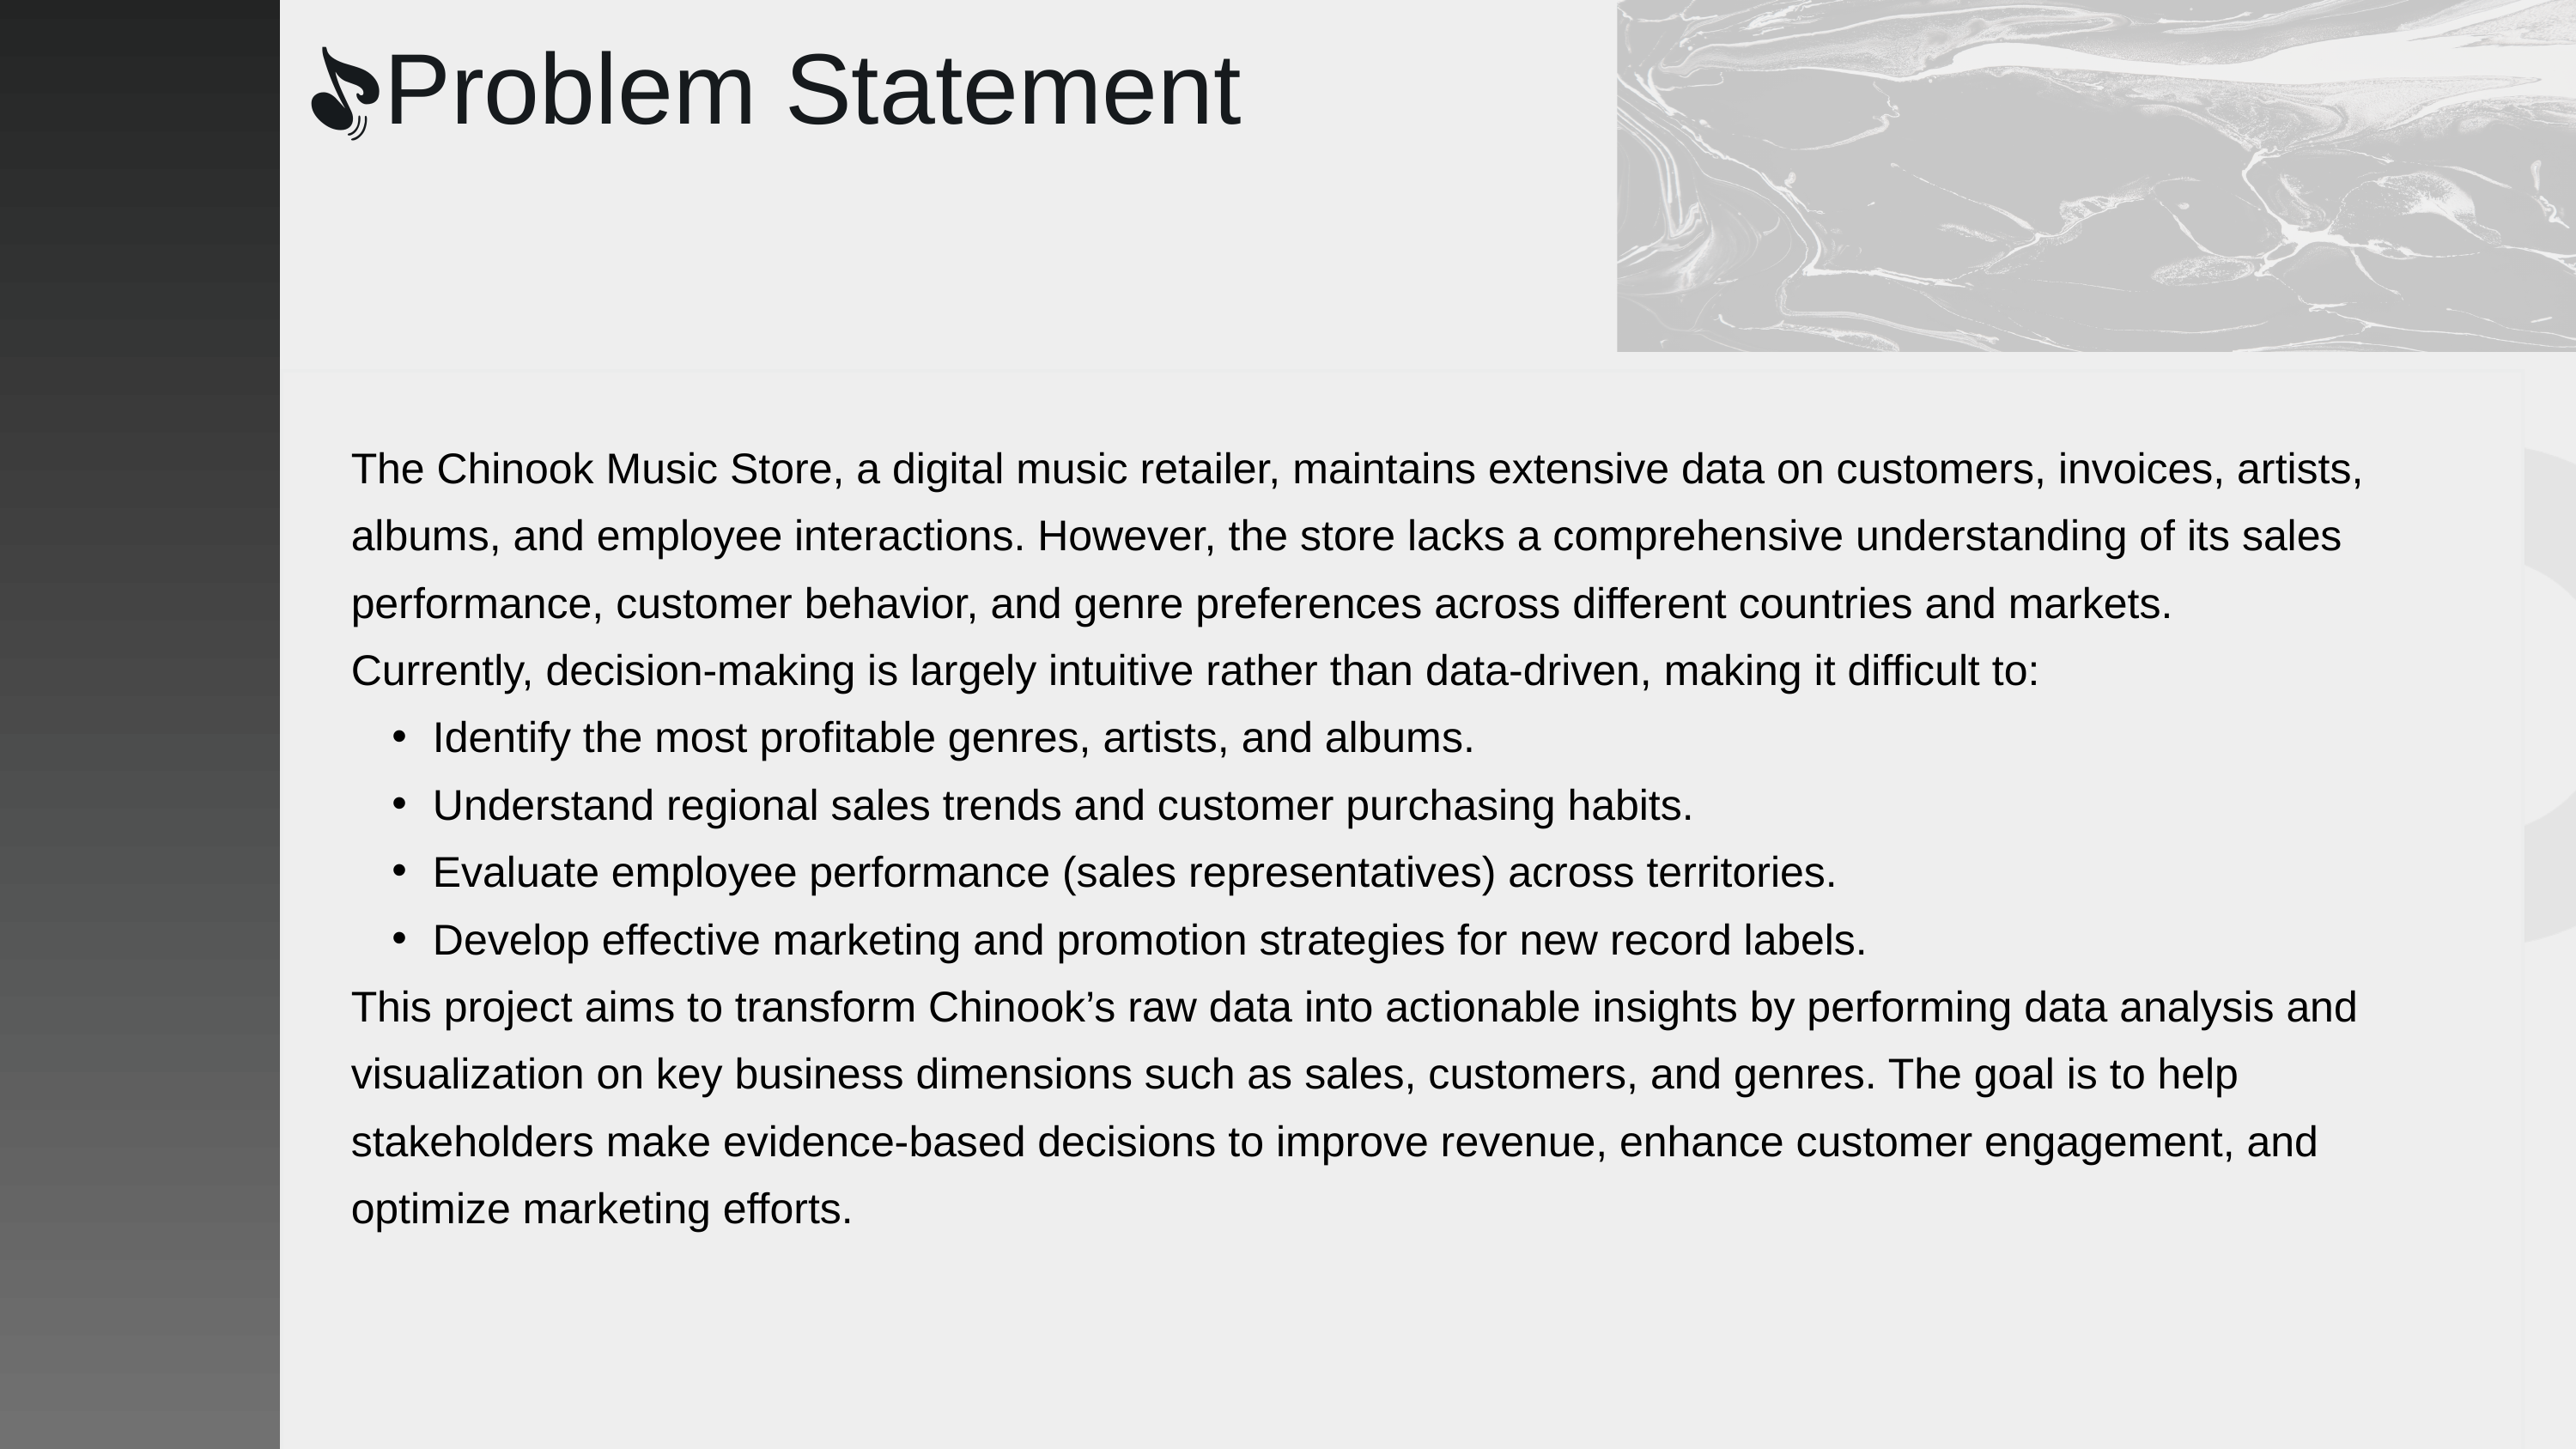

🎵Problem Statement

The Chinook Music Store, a digital music retailer, maintains extensive data on customers, invoices, artists, albums, and employee interactions. However, the store lacks a comprehensive understanding of its sales performance, customer behavior, and genre preferences across different countries and markets.
Currently, decision-making is largely intuitive rather than data-driven, making it difficult to:
Identify the most profitable genres, artists, and albums.
Understand regional sales trends and customer purchasing habits.
Evaluate employee performance (sales representatives) across territories.
Develop effective marketing and promotion strategies for new record labels.
This project aims to transform Chinook’s raw data into actionable insights by performing data analysis and visualization on key business dimensions such as sales, customers, and genres. The goal is to help stakeholders make evidence-based decisions to improve revenue, enhance customer engagement, and optimize marketing efforts.